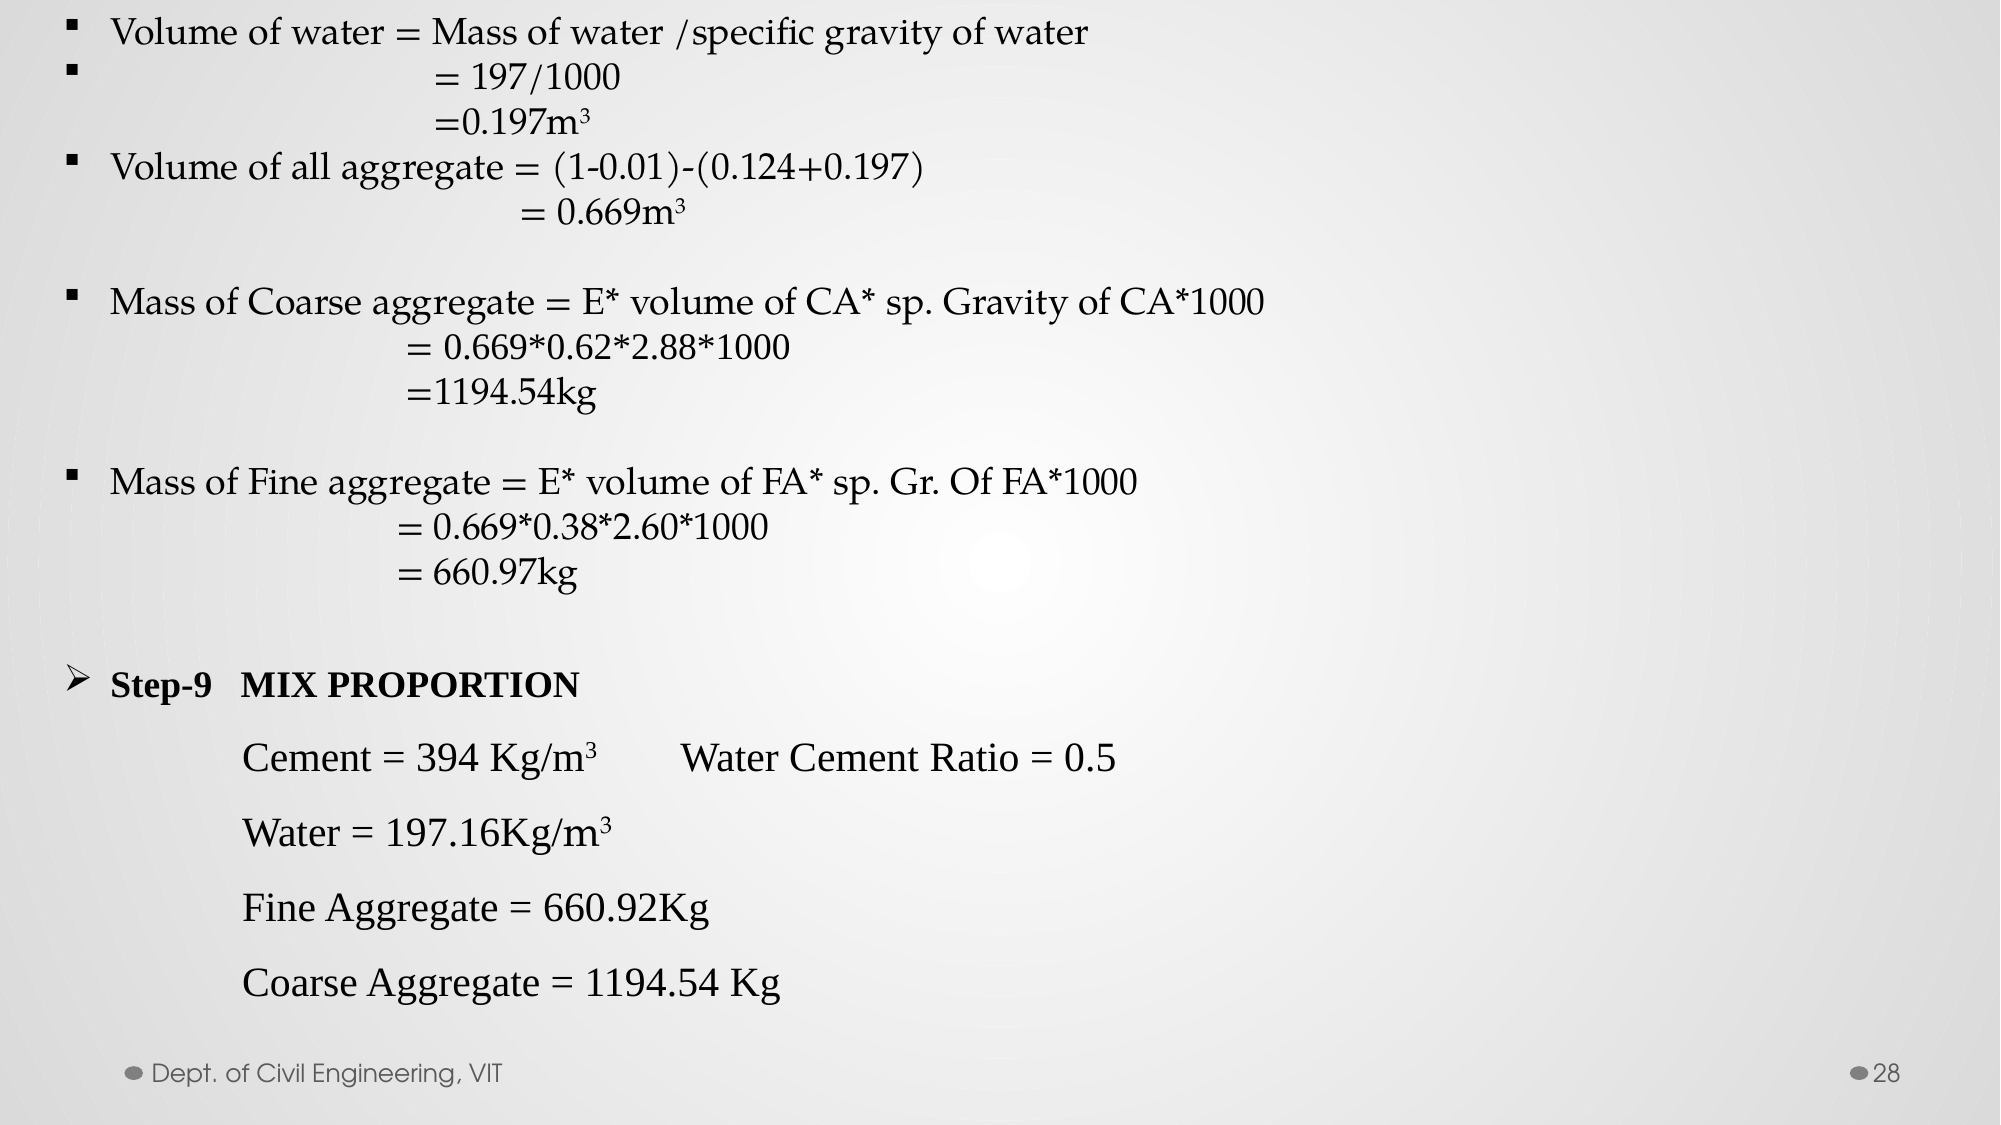

Volume of water = Mass of water /specific gravity of water
                                  = 197/1000
                                       =0.197m3
Volume of all aggregate = (1-0.01)-(0.124+0.197)
                                                = 0.669m3

Mass of Coarse aggregate = E* volume of CA* sp. Gravity of CA*1000
                                    = 0.669*0.62*2.88*1000
                                    =1194.54kg

Mass of Fine aggregate = E* volume of FA* sp. Gr. Of FA*1000
                                   = 0.669*0.38*2.60*1000
                                   = 660.97kg

Step-9   MIX PROPORTION
                 Cement = 394 Kg/m3        Water Cement Ratio = 0.5
                 Water = 197.16Kg/m3
                 Fine Aggregate = 660.92Kg
                 Coarse Aggregate = 1194.54 Kg
Dept. of Civil Engineering, VIT
28